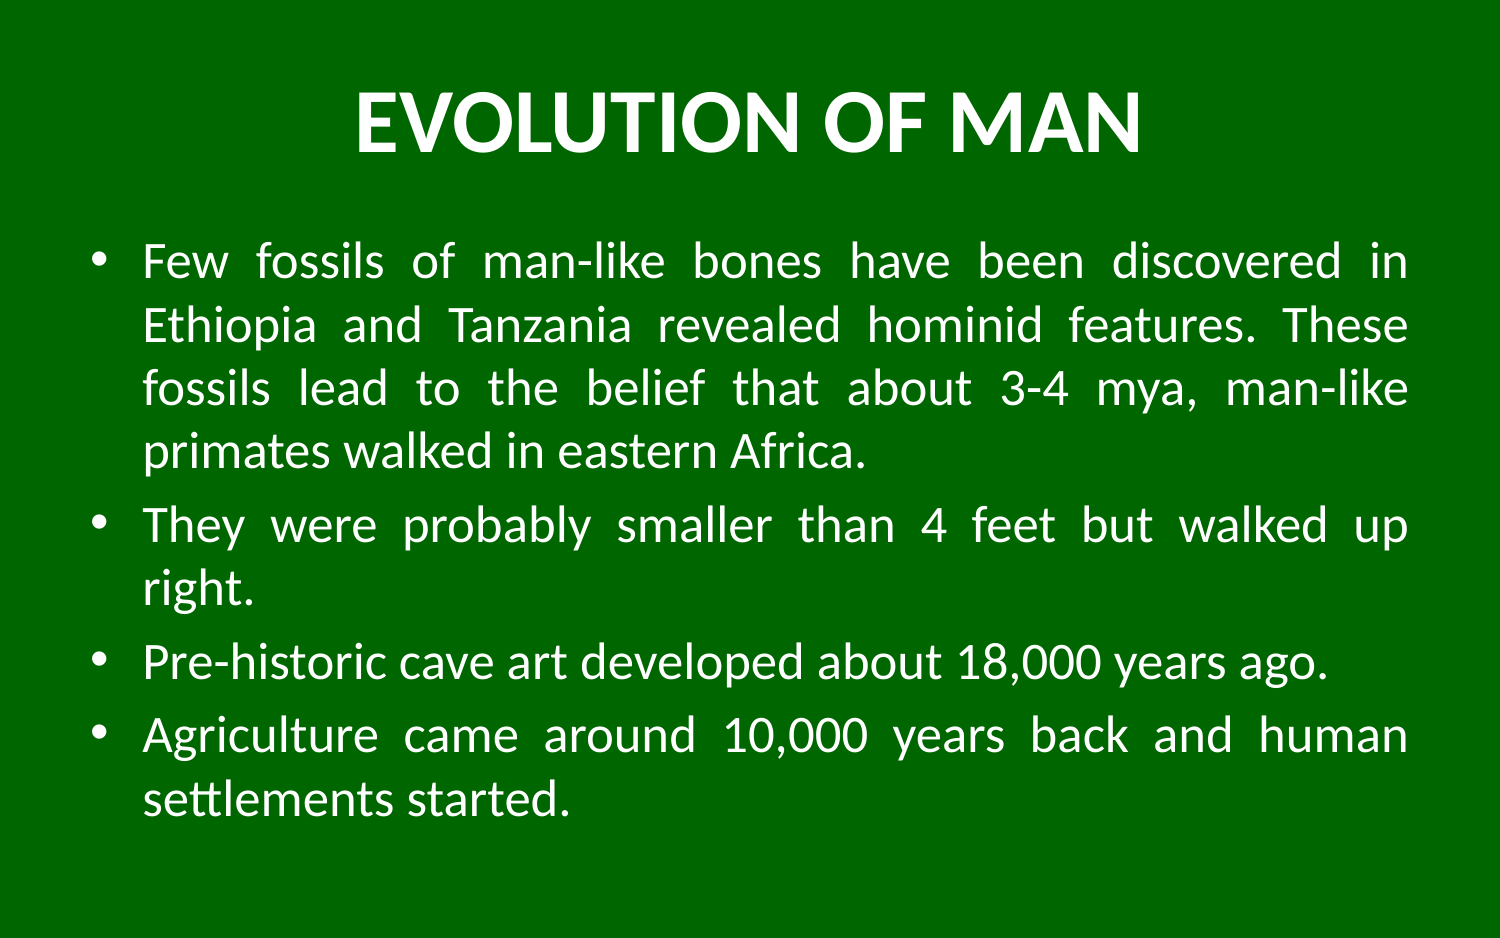

# EVOLUTION OF MAN
Few fossils of man-like bones have been discovered in Ethiopia and Tanzania revealed hominid features. These fossils lead to the belief that about 3-4 mya, man-like primates walked in eastern Africa.
They were probably smaller than 4 feet but walked up right.
Pre-historic cave art developed about 18,000 years ago.
Agriculture came around 10,000 years back and human settlements started.